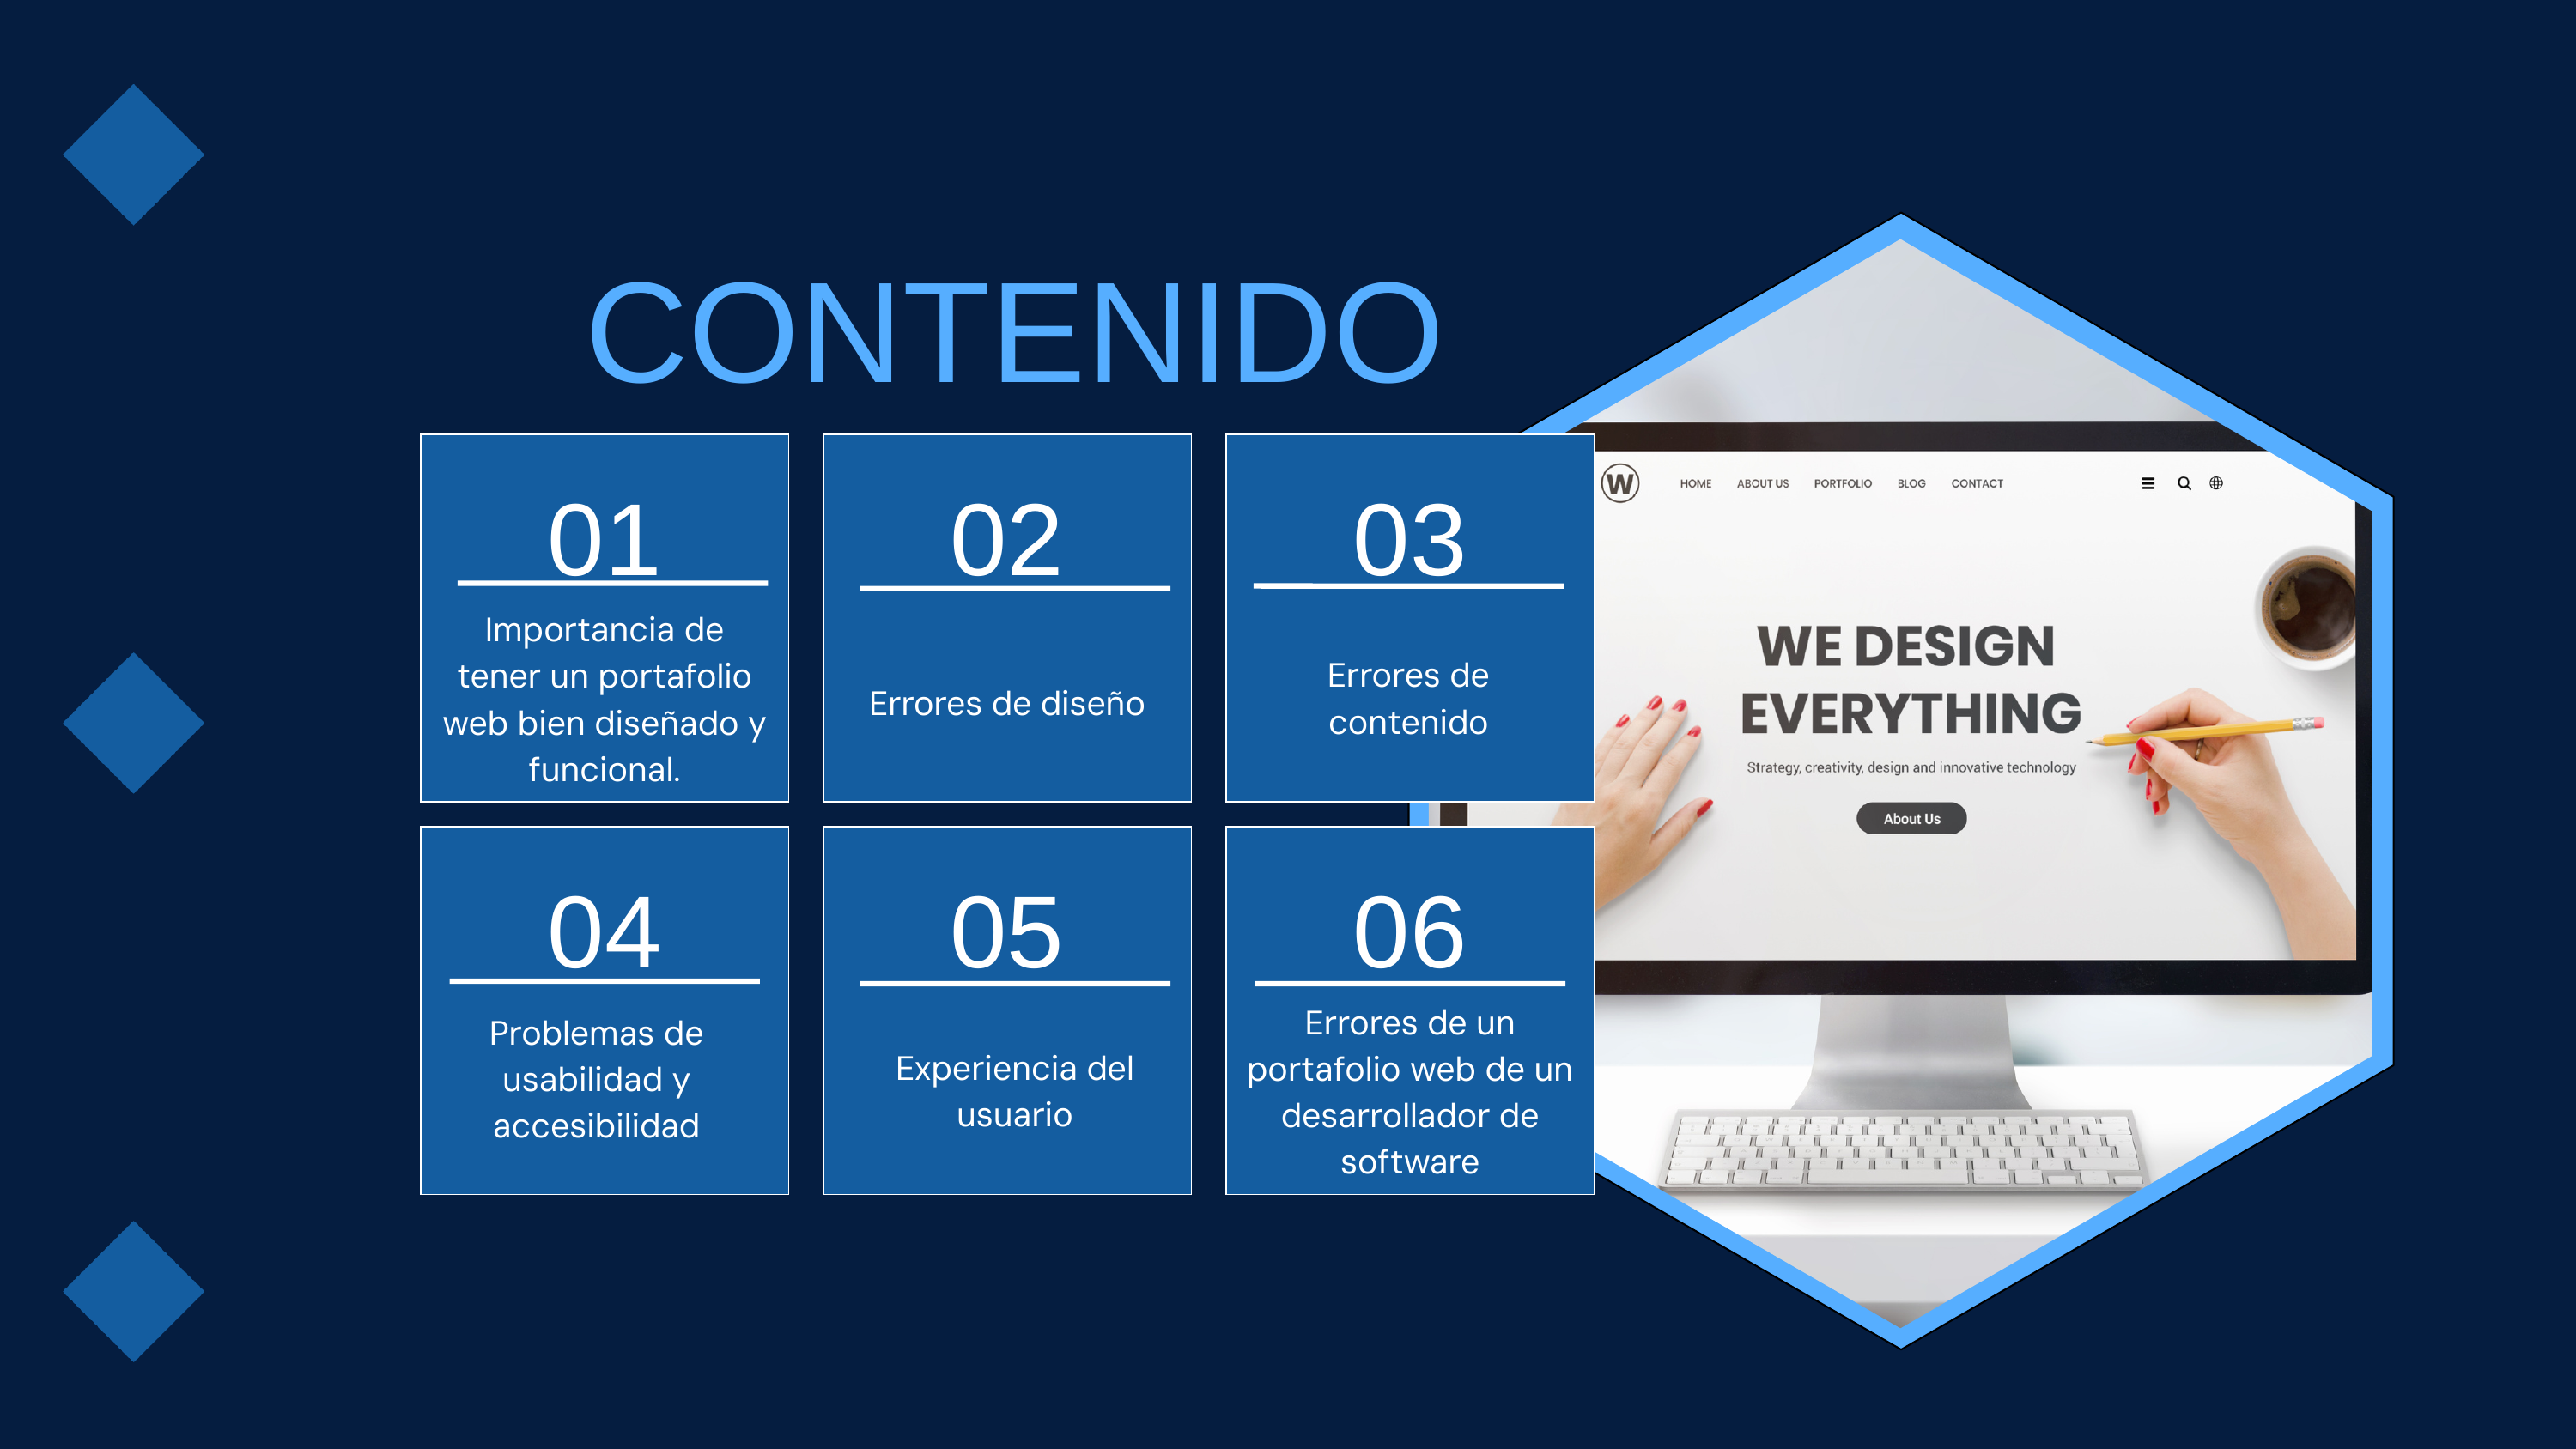

CONTENIDO

01
02
03

Importancia de tener un portafolio web bien diseñado y funcional.
Errores de contenido
Errores de diseño

04
05
06

Errores de un portafolio web de un desarrollador de software
Problemas de usabilidad y accesibilidad

Experiencia del usuario